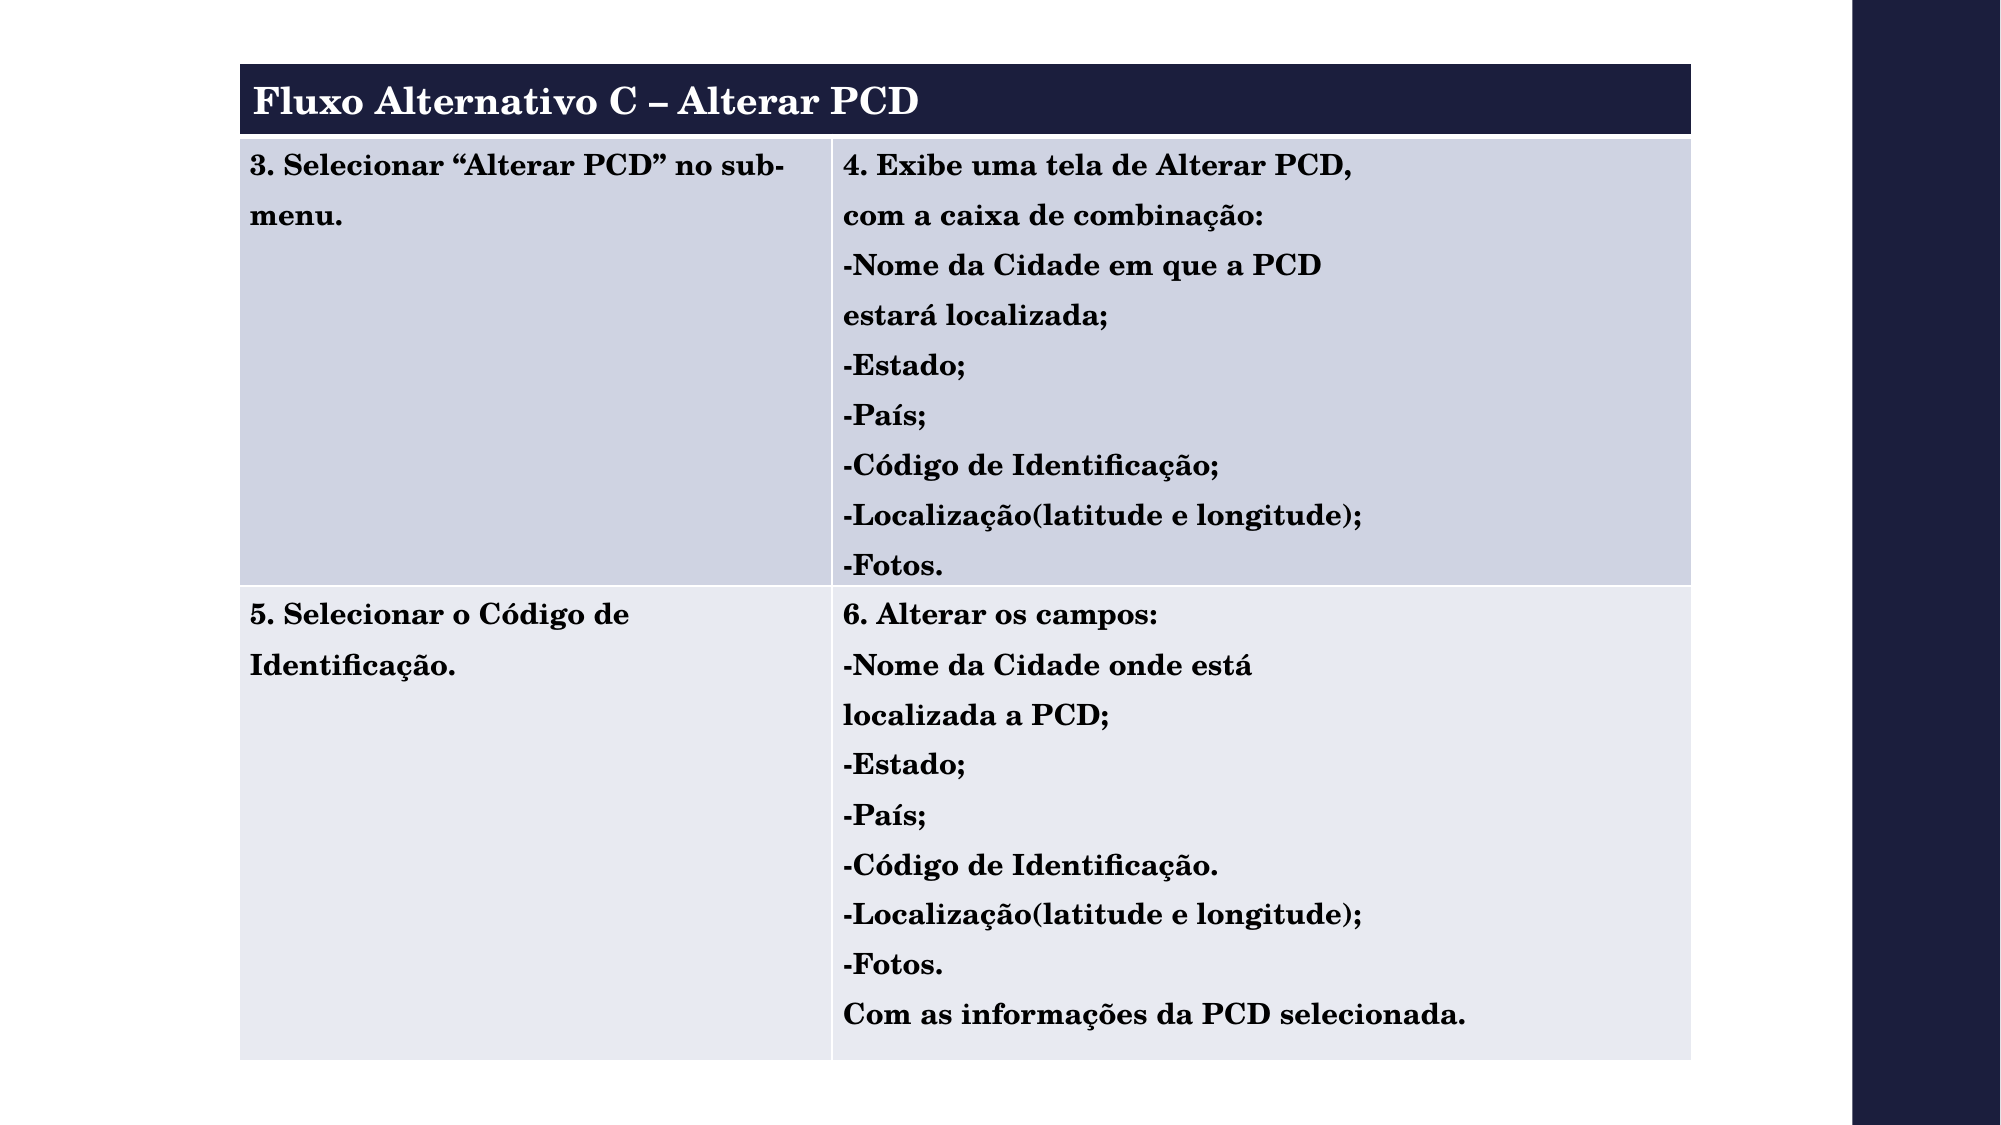

| Fluxo Alternativo C – Alterar PCD |  |
| --- | --- |
| 3. Selecionar “Alterar PCD” no sub- menu. | 4. Exibe uma tela de Alterar PCD, com a caixa de combinação: -Nome da Cidade em que a PCD estará localizada; -Estado; -País; -Código de Identificação; -Localização(latitude e longitude); -Fotos. |
| 5. Selecionar o Código de Identificação. | 6. Alterar os campos: -Nome da Cidade onde está localizada a PCD; -Estado; -País; -Código de Identificação. -Localização(latitude e longitude); -Fotos. Com as informações da PCD selecionada. |